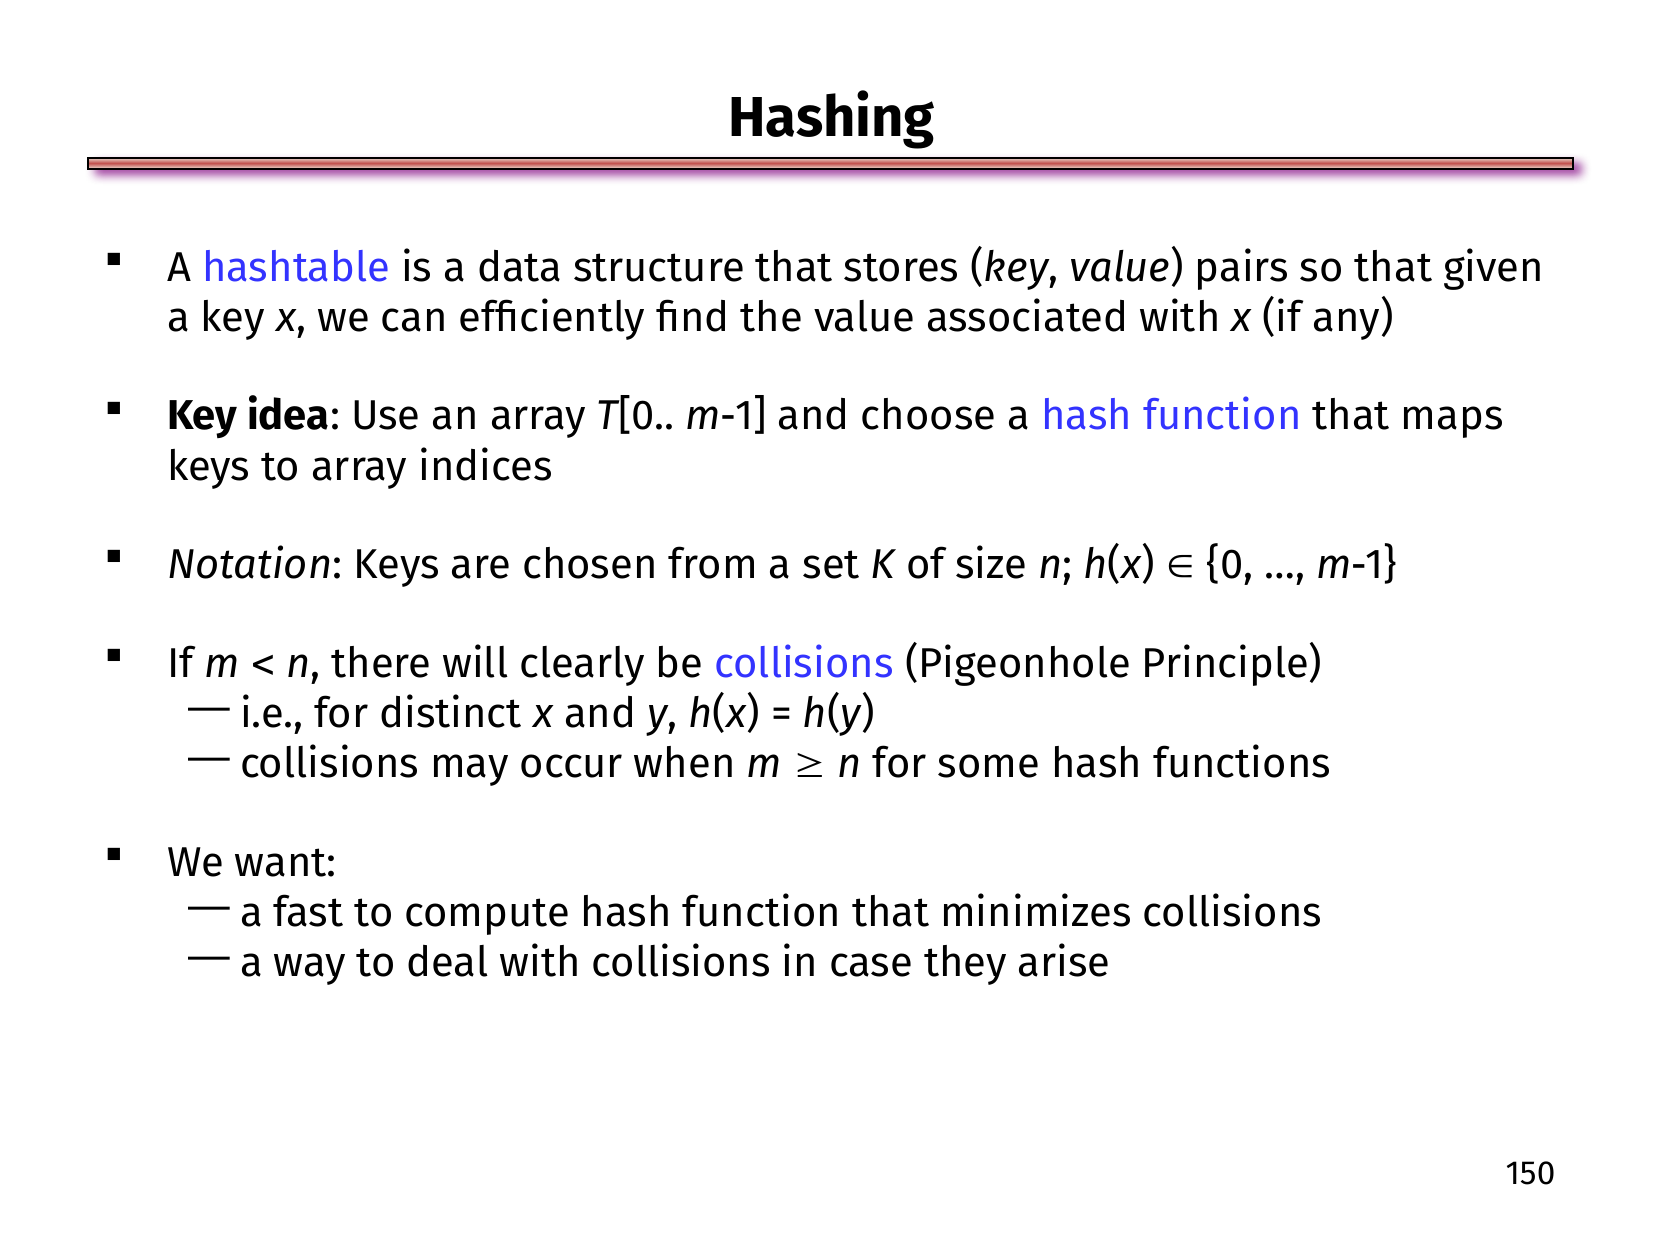

Hashing

A hashtable is a data structure that stores (key, value) pairs so that given a key x, we can efficiently find the value associated with x (if any)

Key idea: Use an array T[0.. m−1] and choose a hash function that maps keys to array indices

Notation: Keys are chosen from a set K of size n; h(x) ∈ {0, …, m−1}

If m < n, there will clearly be collisions (Pigeonhole Principle)
i.e., for distinct x and y, h(x) = h(y)
collisions may occur when m ≥ n for some hash functions

We want:
a fast to compute hash function that minimizes collisions
a way to deal with collisions in case they arise
150